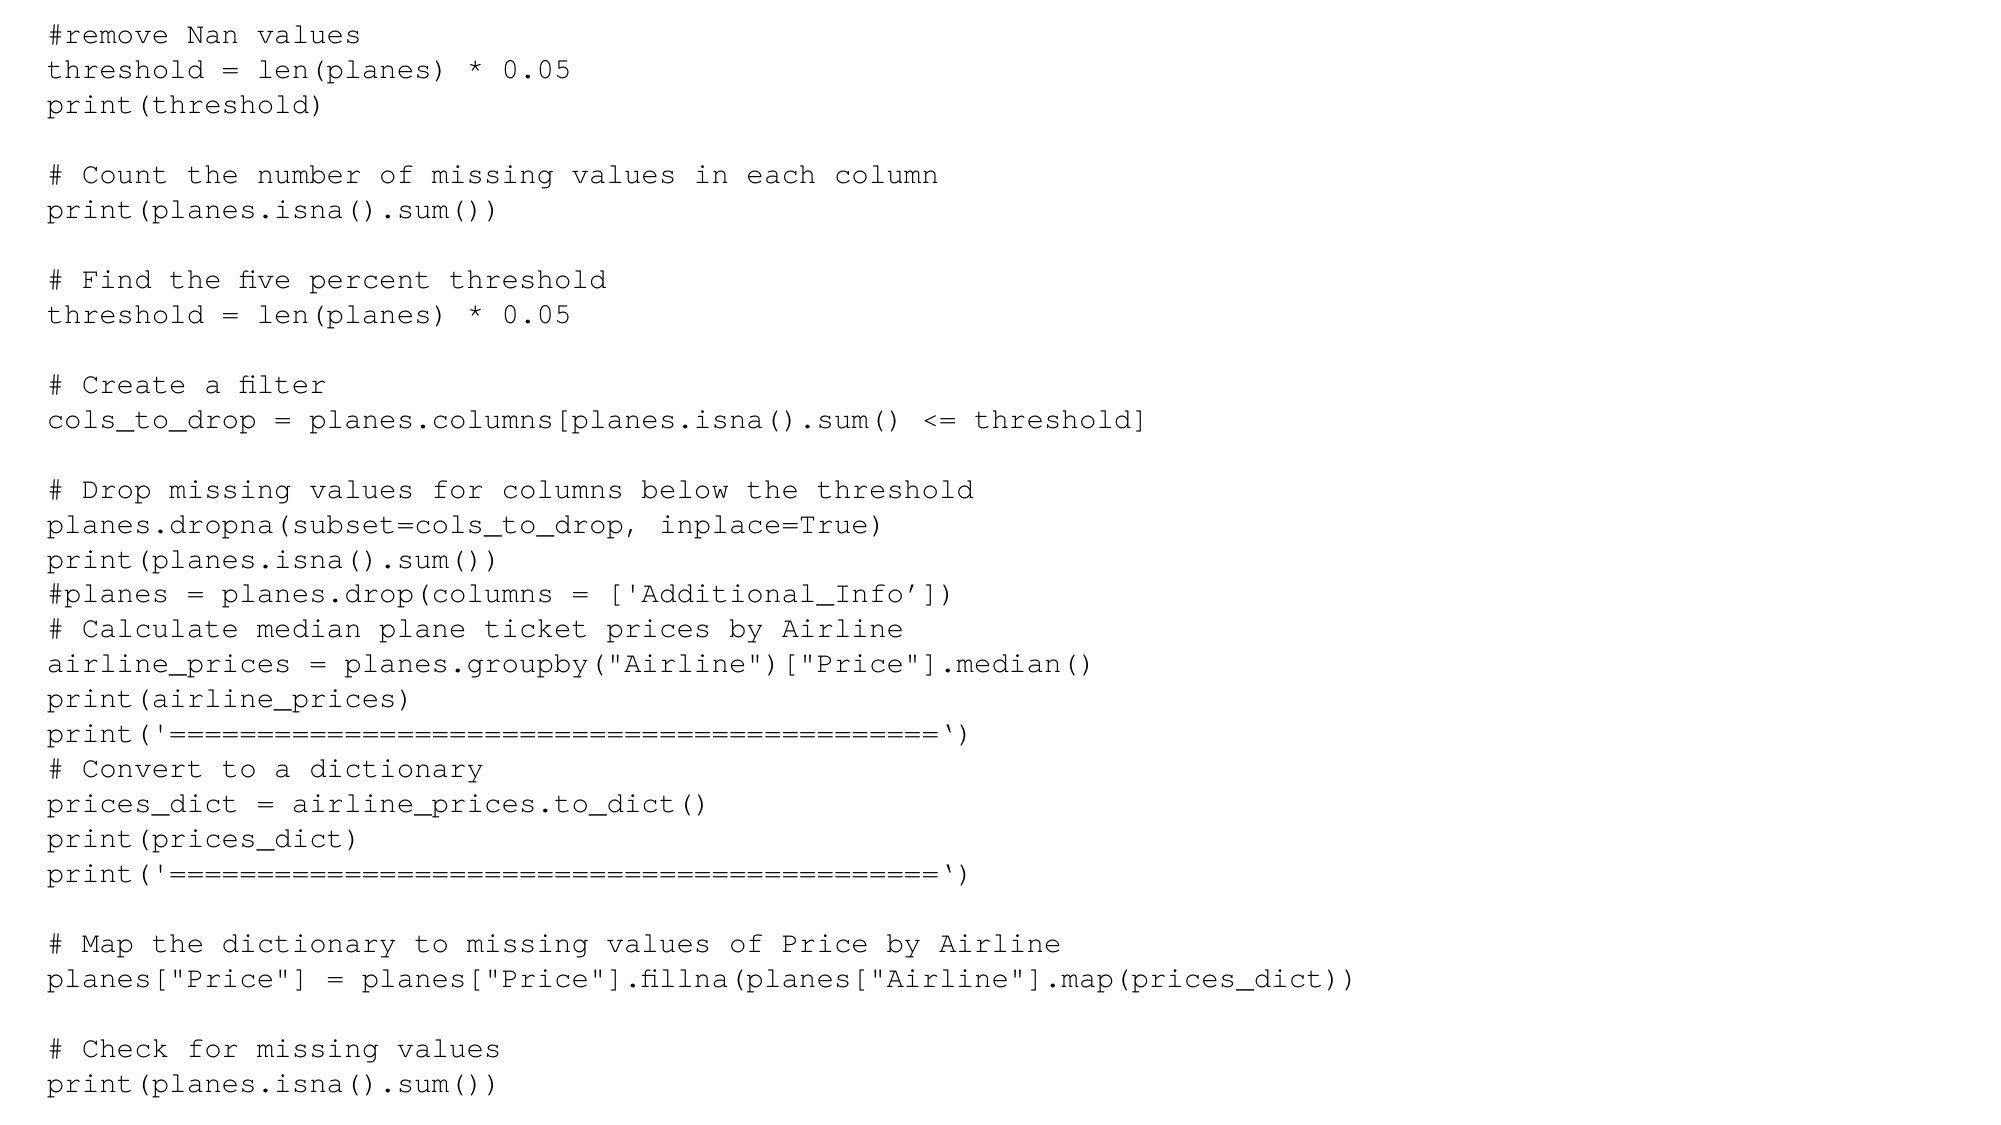

#remove Nan values
threshold = len(planes) * 0.05
print(threshold)

# Count the number of missing values in each column
print(planes.isna().sum())

# Find the five percent threshold
threshold = len(planes) * 0.05

# Create a filter
cols_to_drop = planes.columns[planes.isna().sum() <= threshold]

# Drop missing values for columns below the threshold
planes.dropna(subset=cols_to_drop, inplace=True)
print(planes.isna().sum())
#planes = planes.drop(columns = ['Additional_Info’])
# Calculate median plane ticket prices by Airline
airline_prices = planes.groupby("Airline")["Price"].median()
print(airline_prices)
print('============================================‘)
# Convert to a dictionary
prices_dict = airline_prices.to_dict()
print(prices_dict)
print('============================================‘)

# Map the dictionary to missing values of Price by Airline
planes["Price"] = planes["Price"].fillna(planes["Airline"].map(prices_dict))

# Check for missing values
print(planes.isna().sum())